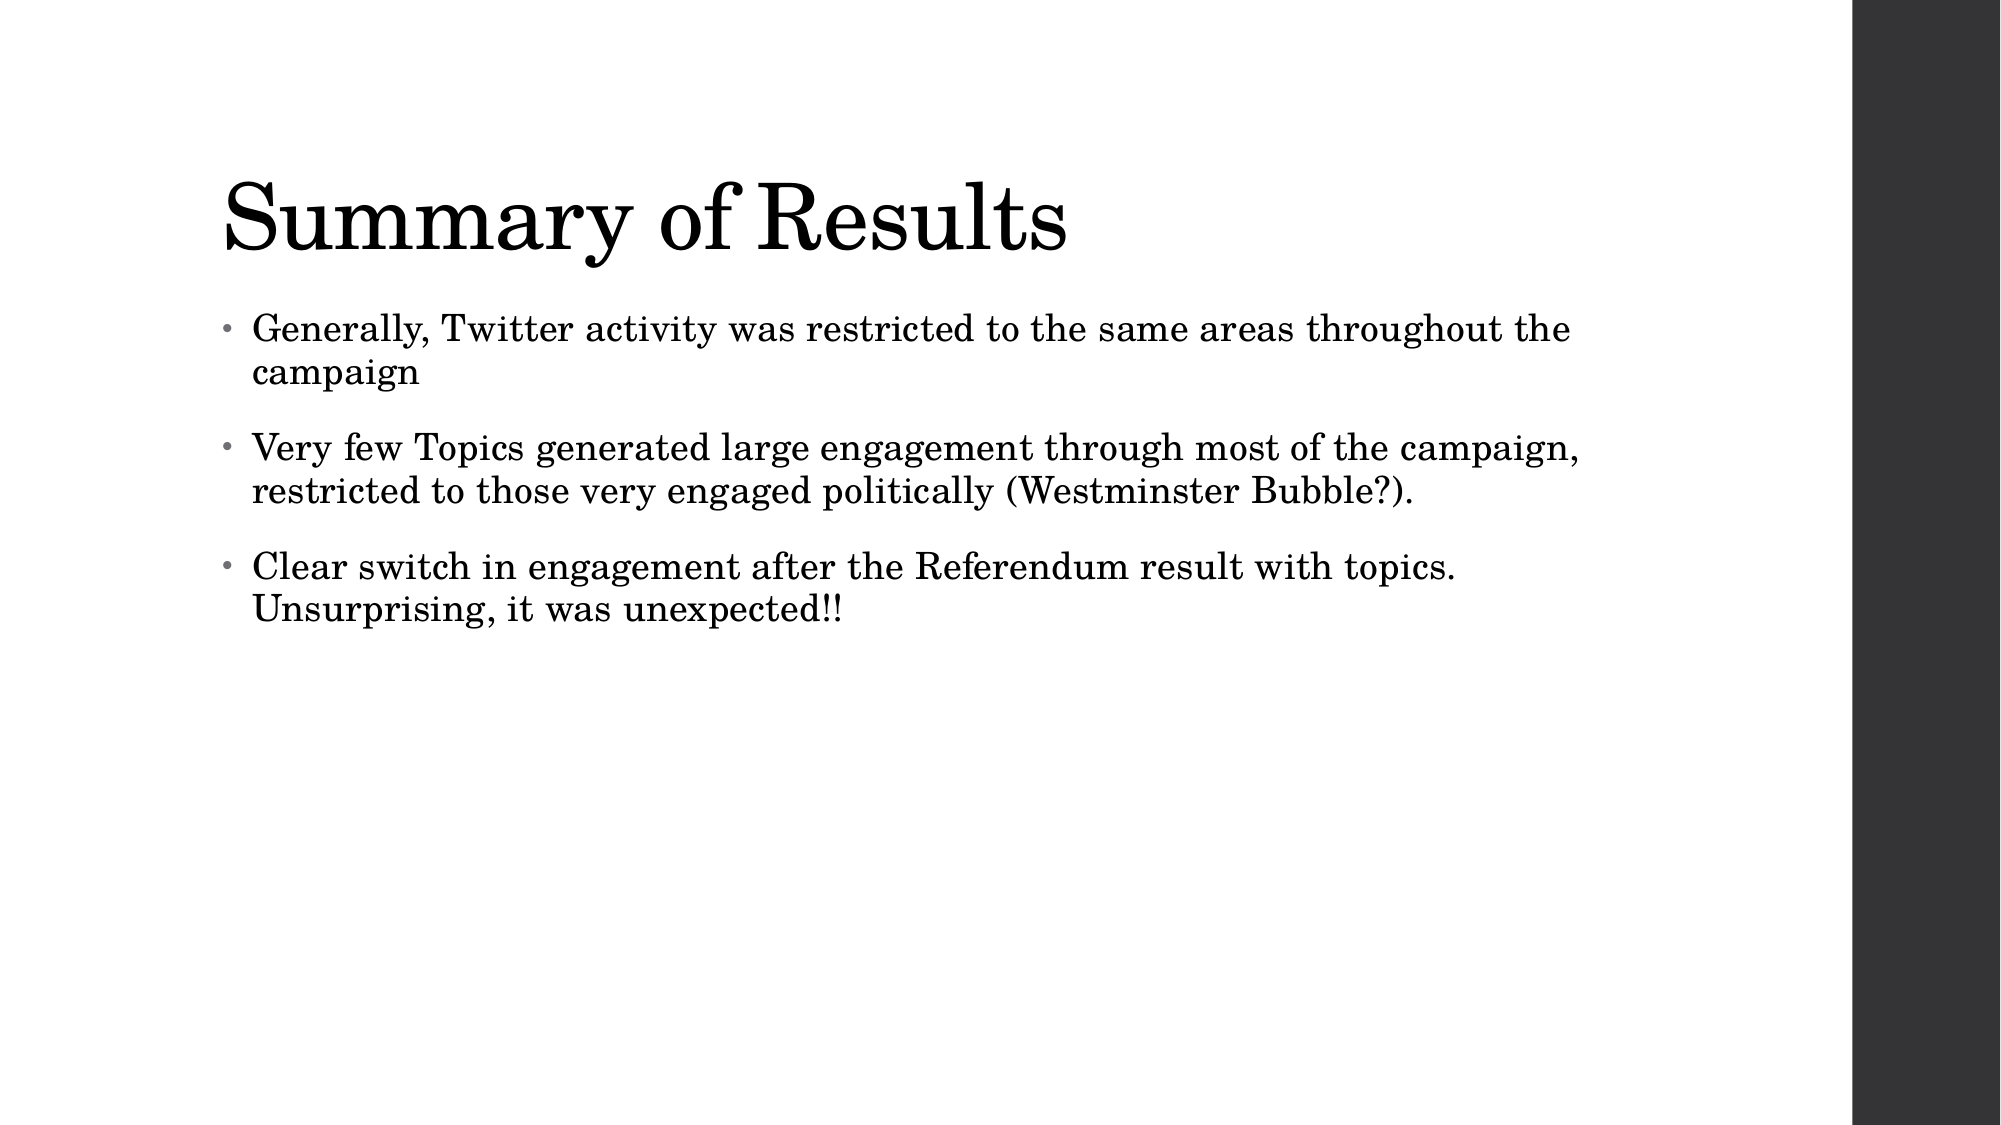

# Summary of Results
Generally, Twitter activity was restricted to the same areas throughout the campaign
Very few Topics generated large engagement through most of the campaign, restricted to those very engaged politically (Westminster Bubble?).
Clear switch in engagement after the Referendum result with topics. Unsurprising, it was unexpected!!